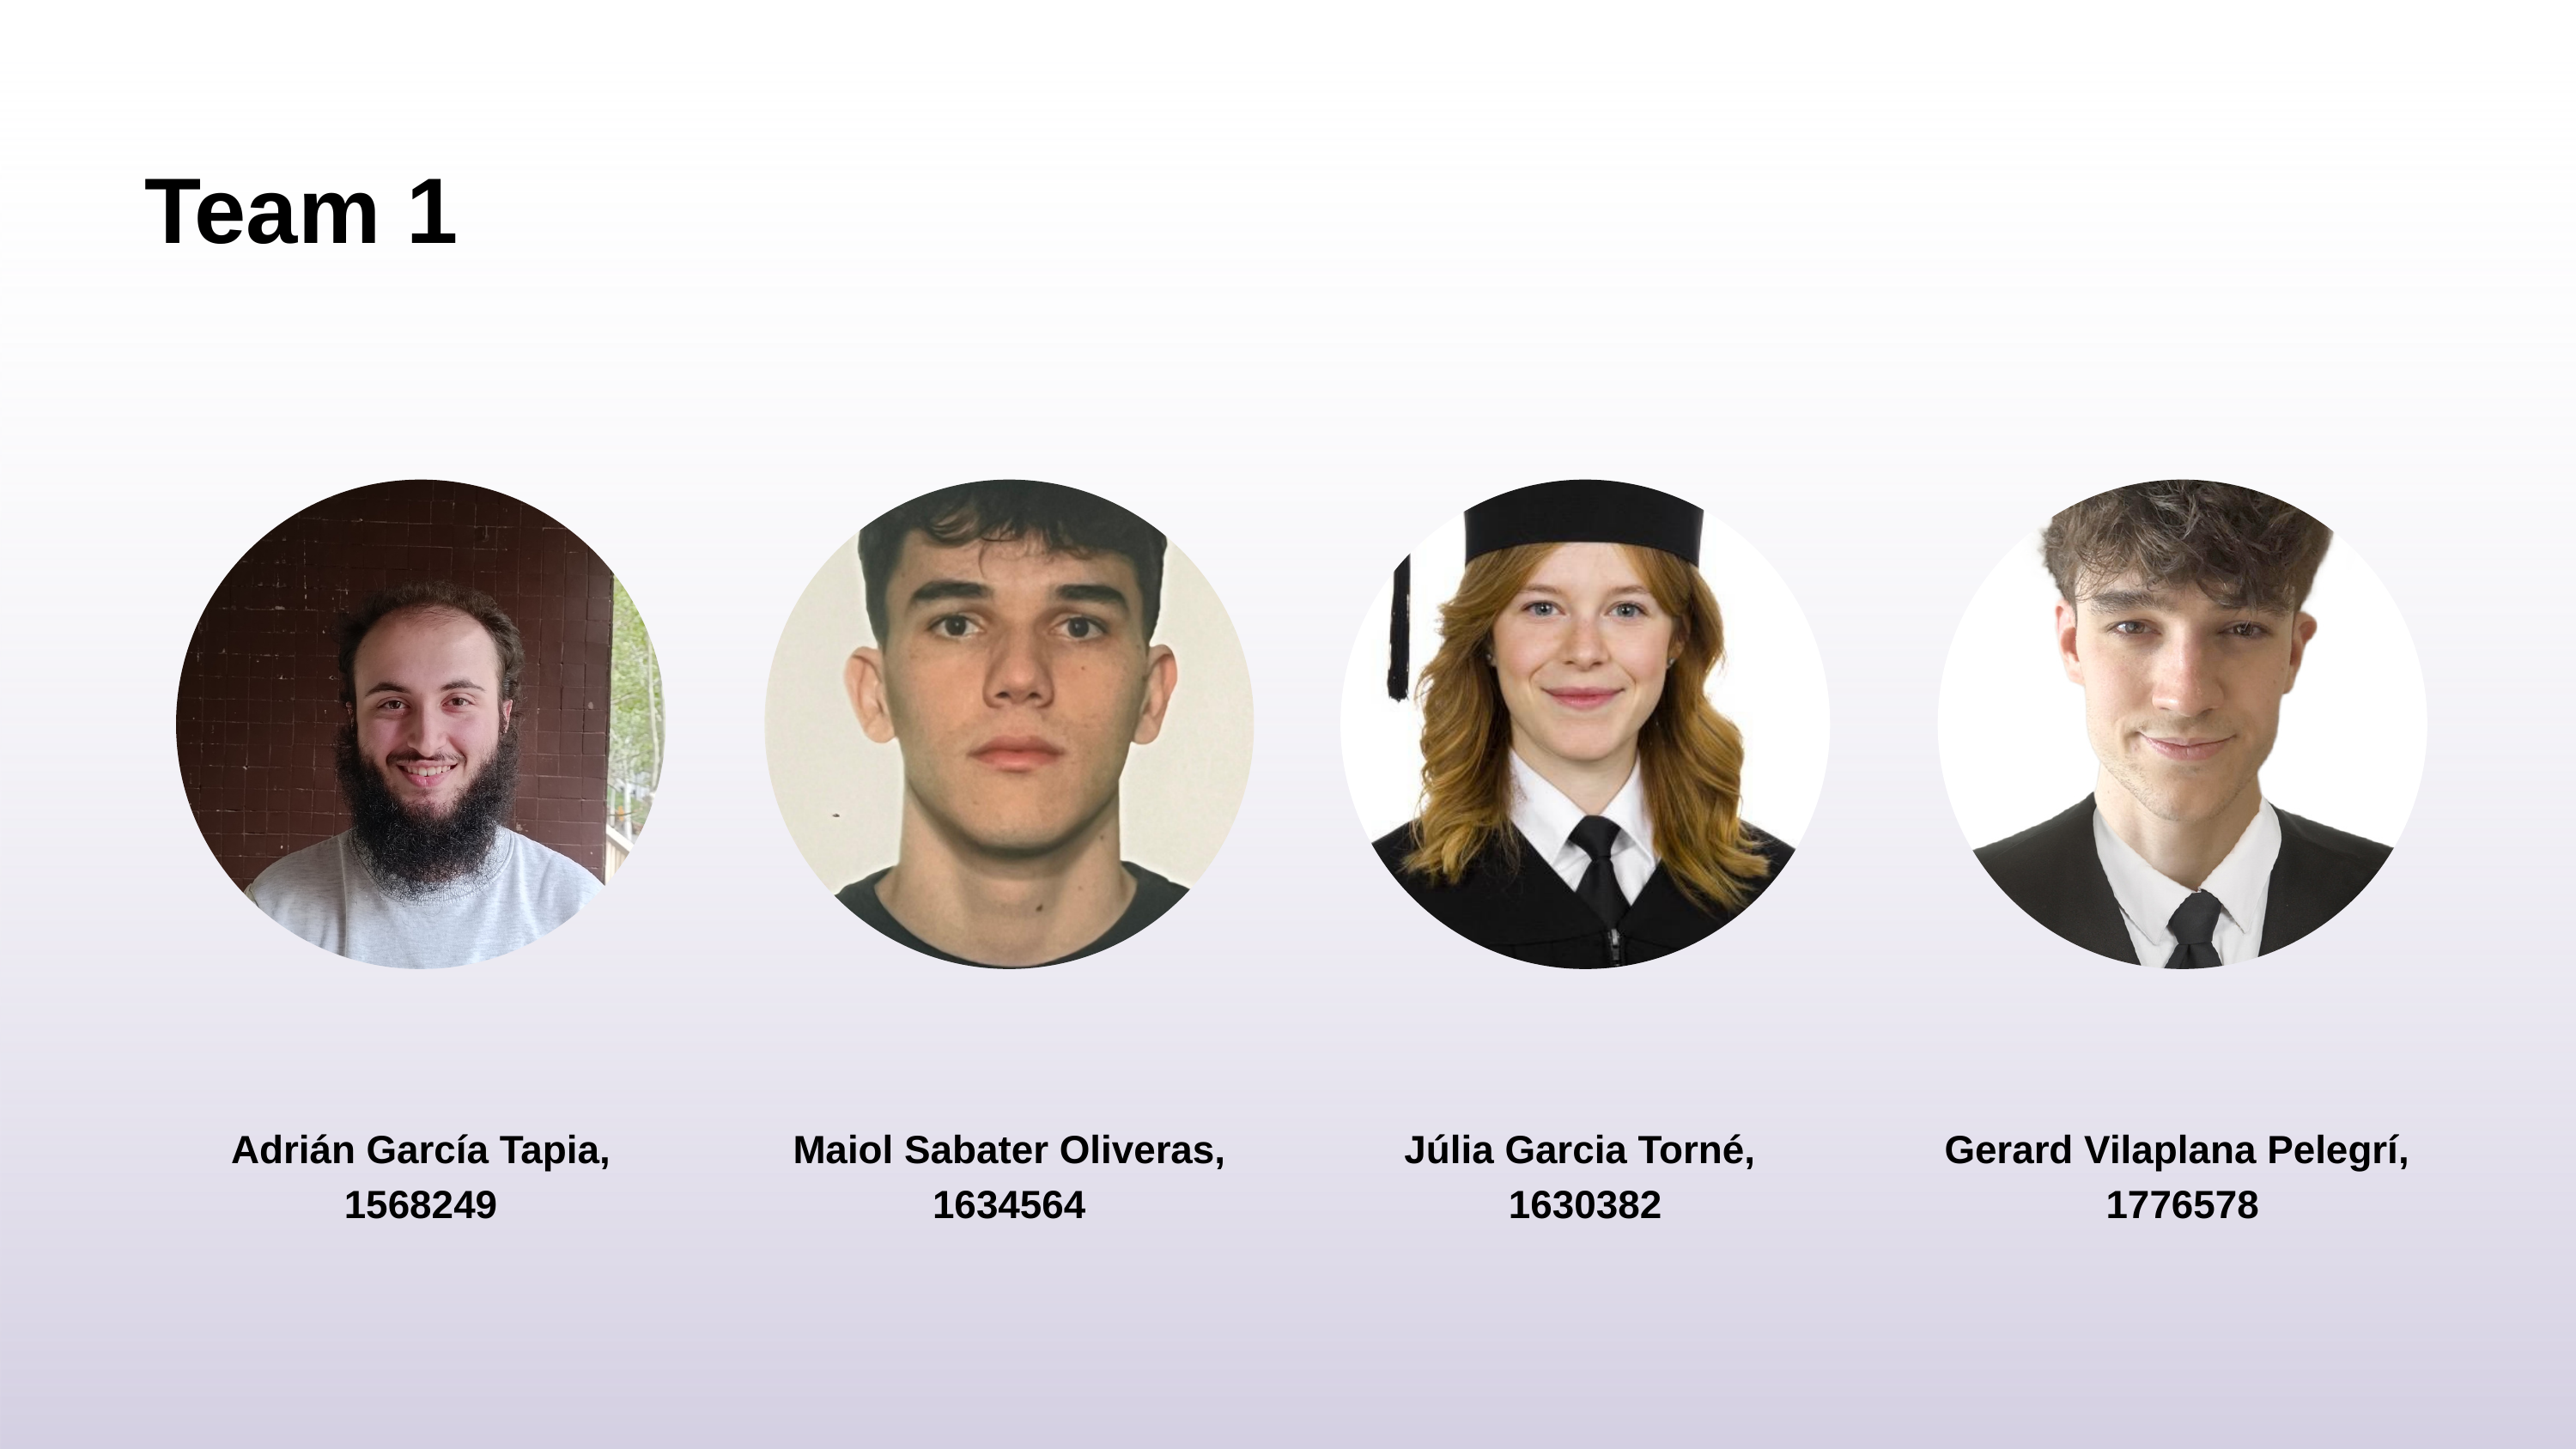

Team 1

Adrián García Tapia,
1568249
Maiol Sabater Oliveras,
1634564
Júlia Garcia Torné,
1630382
Gerard Vilaplana Pelegrí,
1776578